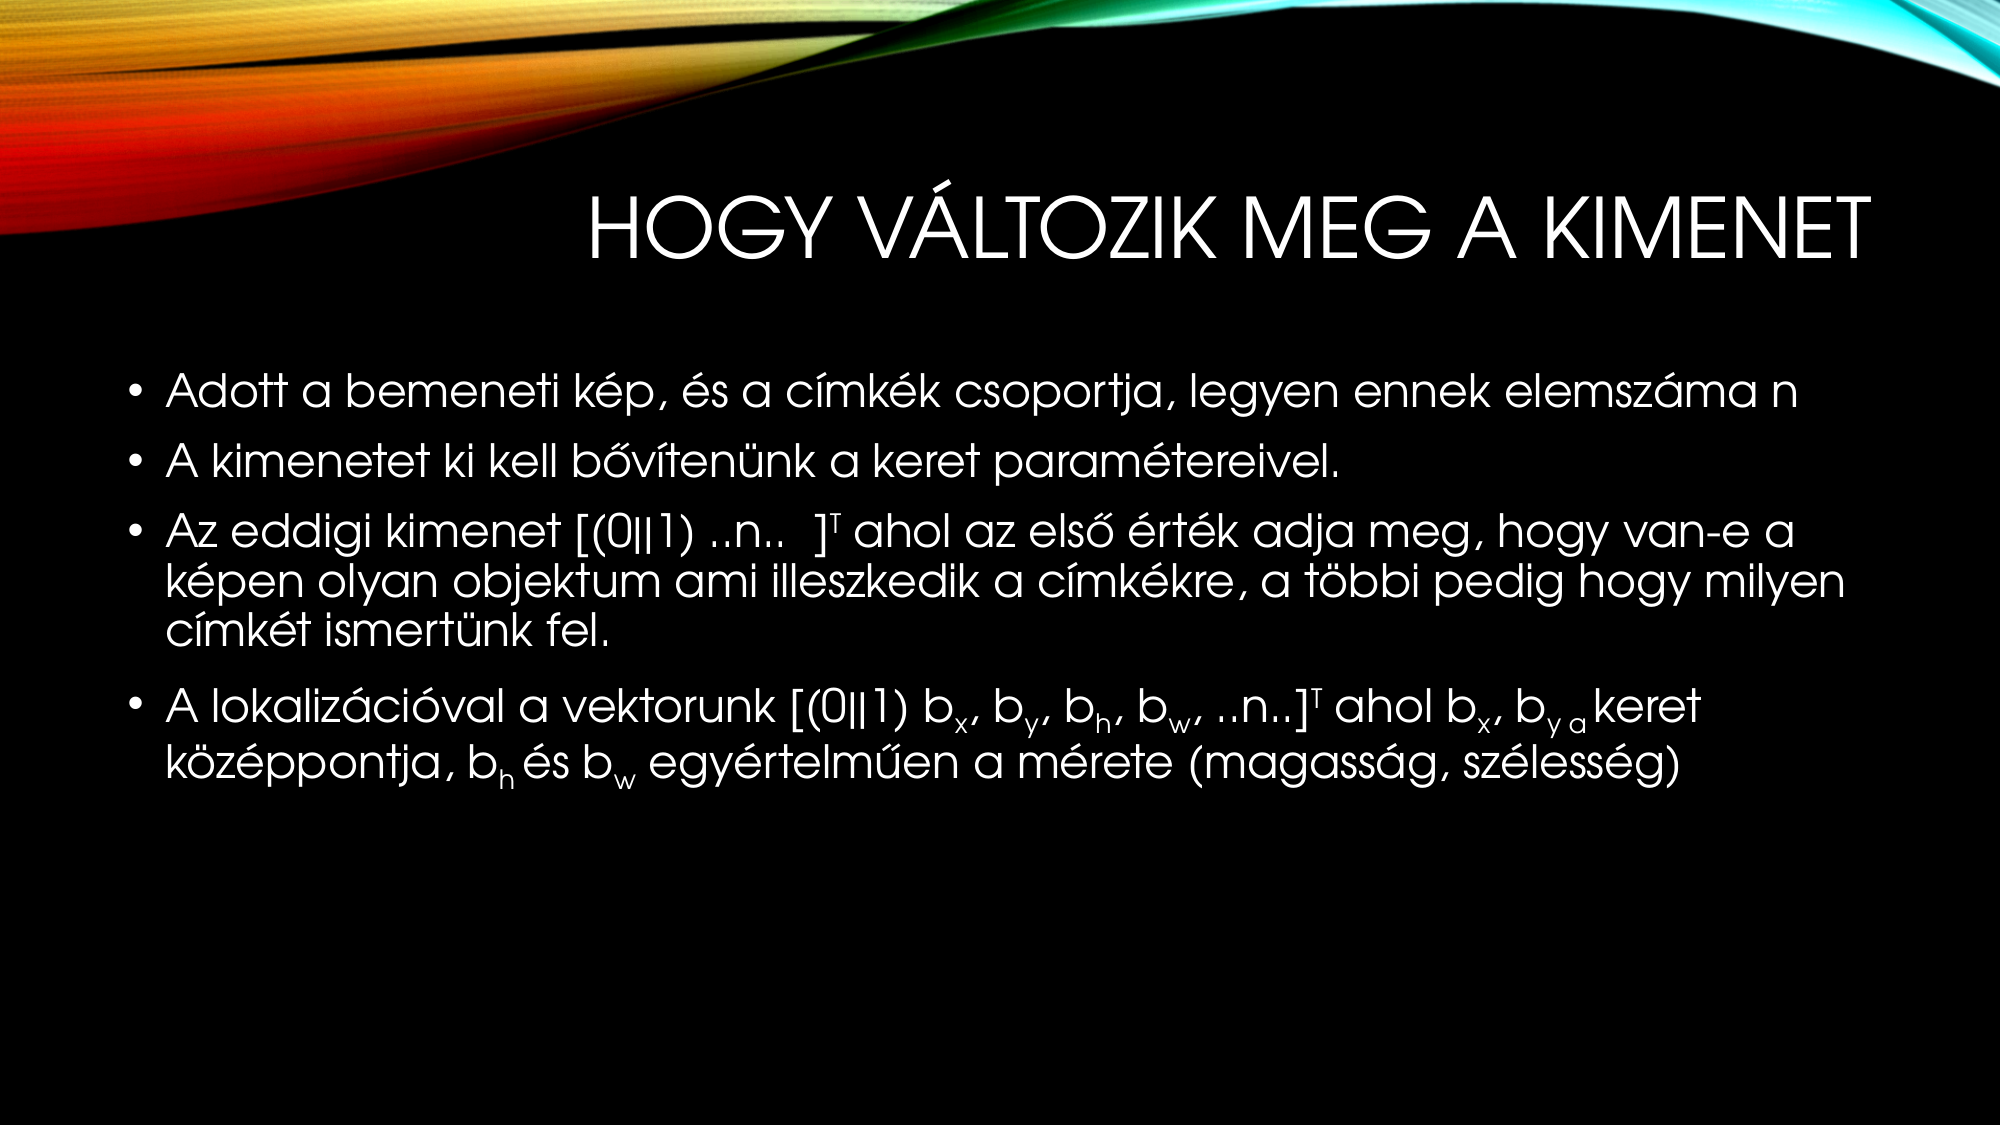

# Hogy változik meg A kimenet
Adott a bemeneti kép, és a címkék csoportja, legyen ennek elemszáma n
A kimenetet ki kell bővítenünk a keret paramétereivel.
Az eddigi kimenet [(0||1) ..n..  ]T ahol az első érték adja meg, hogy van-e a képen olyan objektum ami illeszkedik a címkékre, a többi pedig hogy milyen címkét ismertünk fel.
A lokalizációval a vektorunk [(0||1) bx, by, bh, bw, ..n..]T ahol bx, by a keret középpontja, bh és bw egyértelműen a mérete (magasság, szélesség)